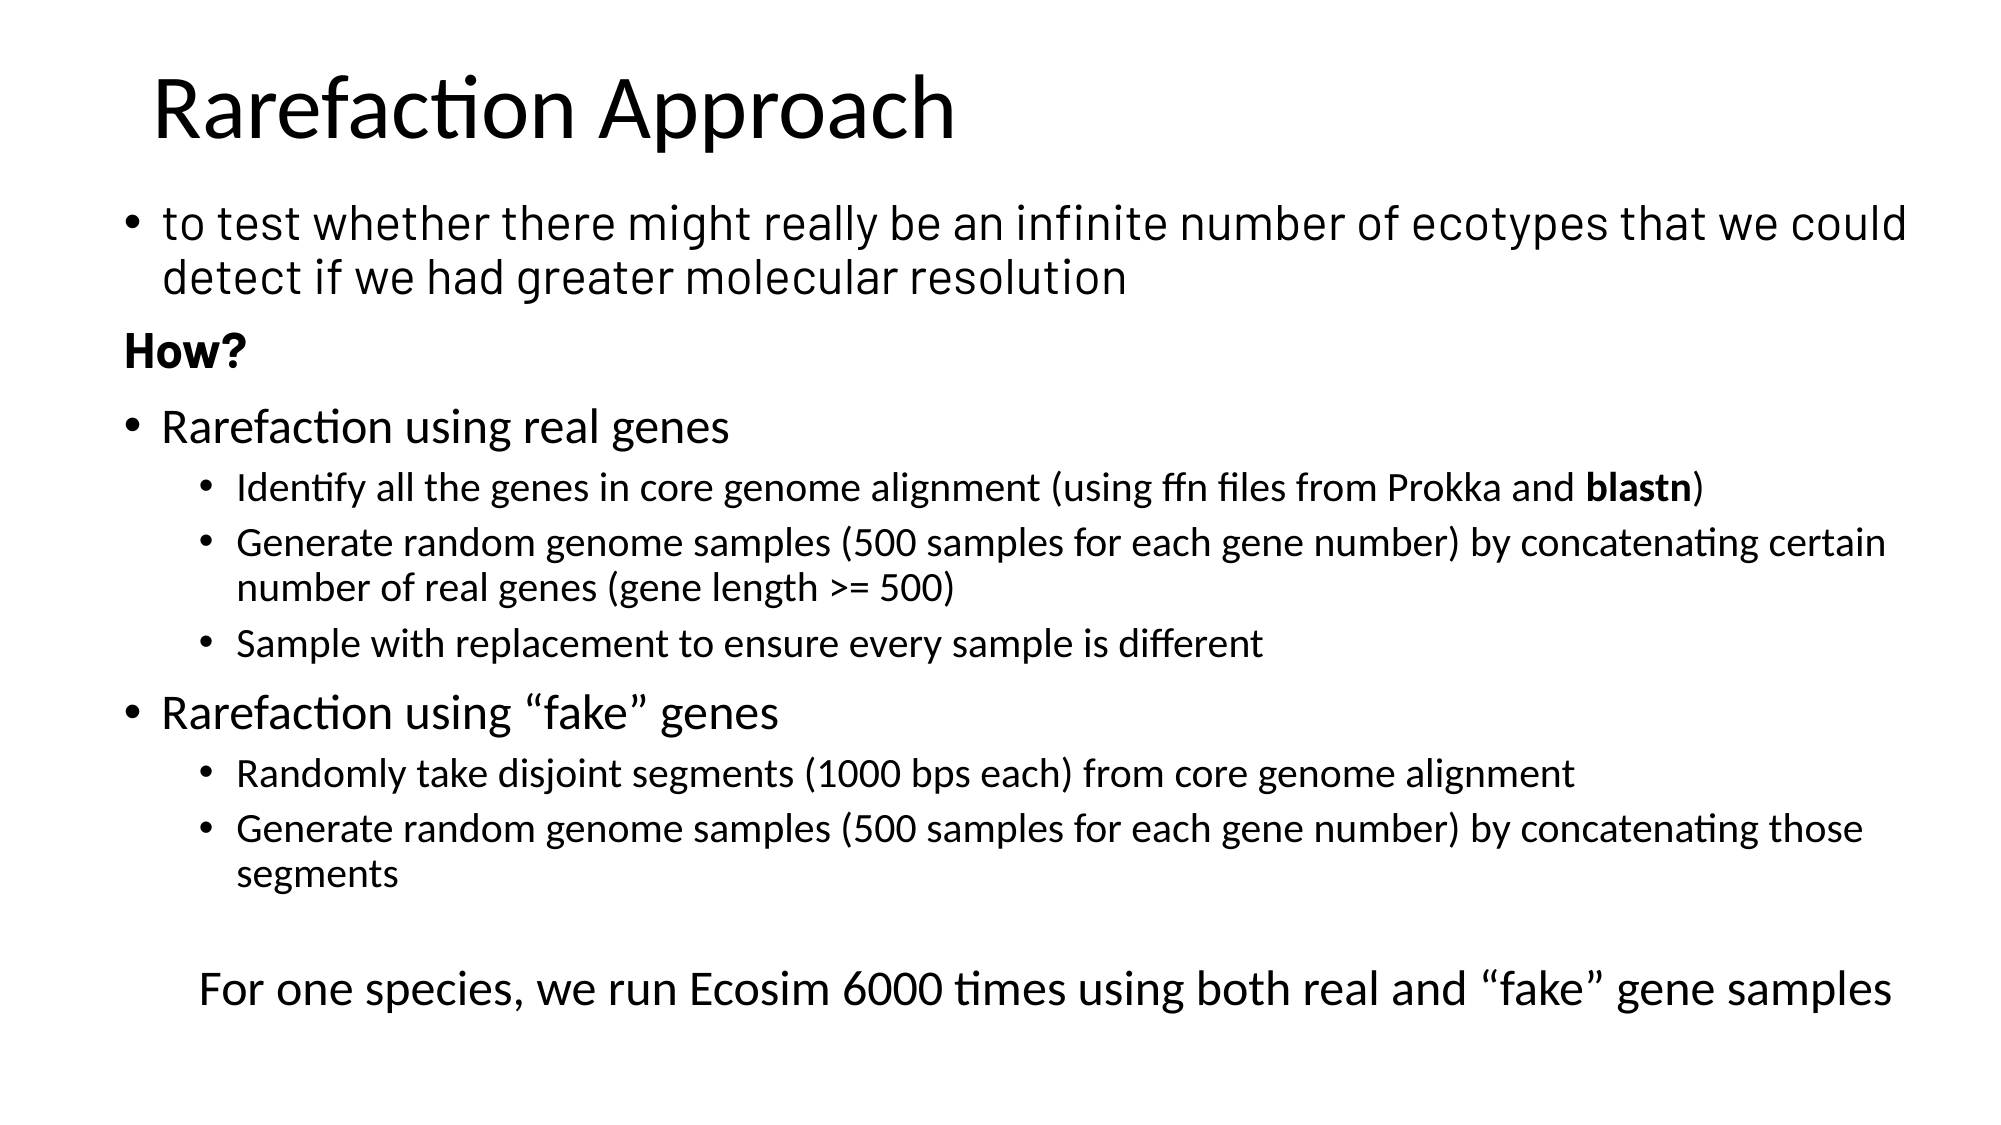

# Rarefaction Approach
to test whether there might really be an infinite number of ecotypes that we could detect if we had greater molecular resolution
How?
Rarefaction using real genes
Identify all the genes in core genome alignment (using ffn files from Prokka and blastn)
Generate random genome samples (500 samples for each gene number) by concatenating certain number of real genes (gene length >= 500)
Sample with replacement to ensure every sample is different
Rarefaction using “fake” genes
Randomly take disjoint segments (1000 bps each) from core genome alignment
Generate random genome samples (500 samples for each gene number) by concatenating those segments

For one species, we run Ecosim 6000 times using both real and “fake” gene samples